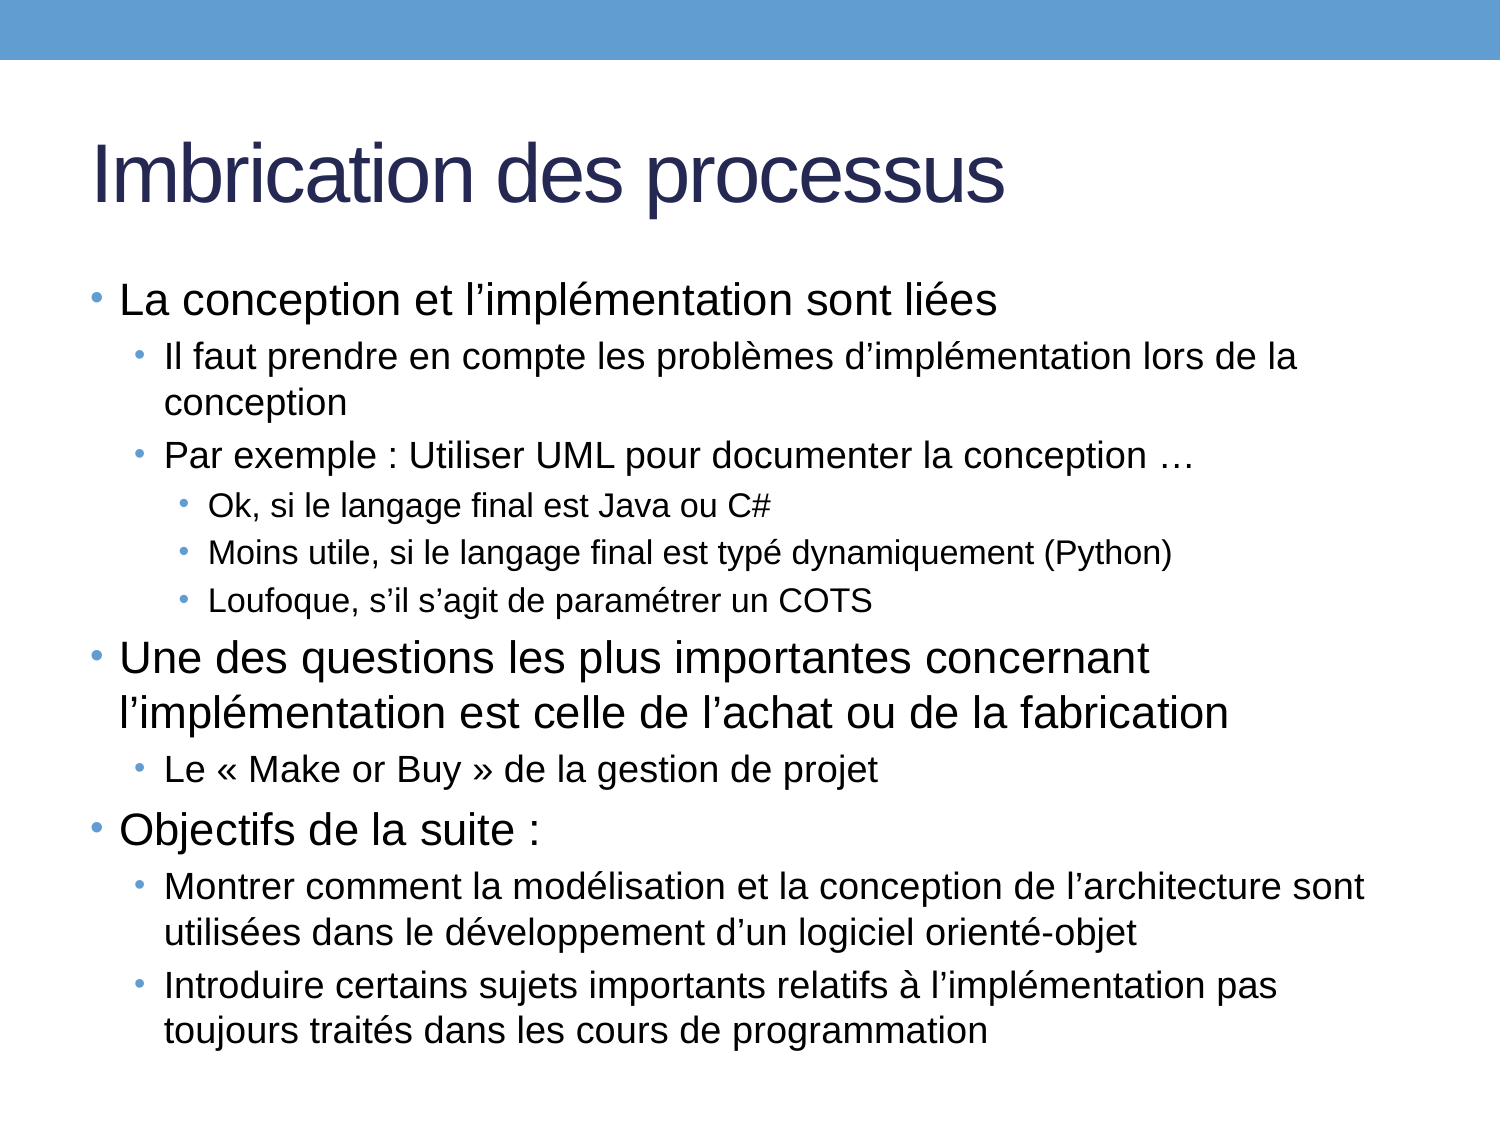

# Imbrication des processus
La conception et l’implémentation sont liées
Il faut prendre en compte les problèmes d’implémentation lors de la conception
Par exemple : Utiliser UML pour documenter la conception …
Ok, si le langage final est Java ou C#
Moins utile, si le langage final est typé dynamiquement (Python)
Loufoque, s’il s’agit de paramétrer un COTS
Une des questions les plus importantes concernant l’implémentation est celle de l’achat ou de la fabrication
Le « Make or Buy » de la gestion de projet
Objectifs de la suite :
Montrer comment la modélisation et la conception de l’architecture sont utilisées dans le développement d’un logiciel orienté-objet
Introduire certains sujets importants relatifs à l’implémentation pas toujours traités dans les cours de programmation